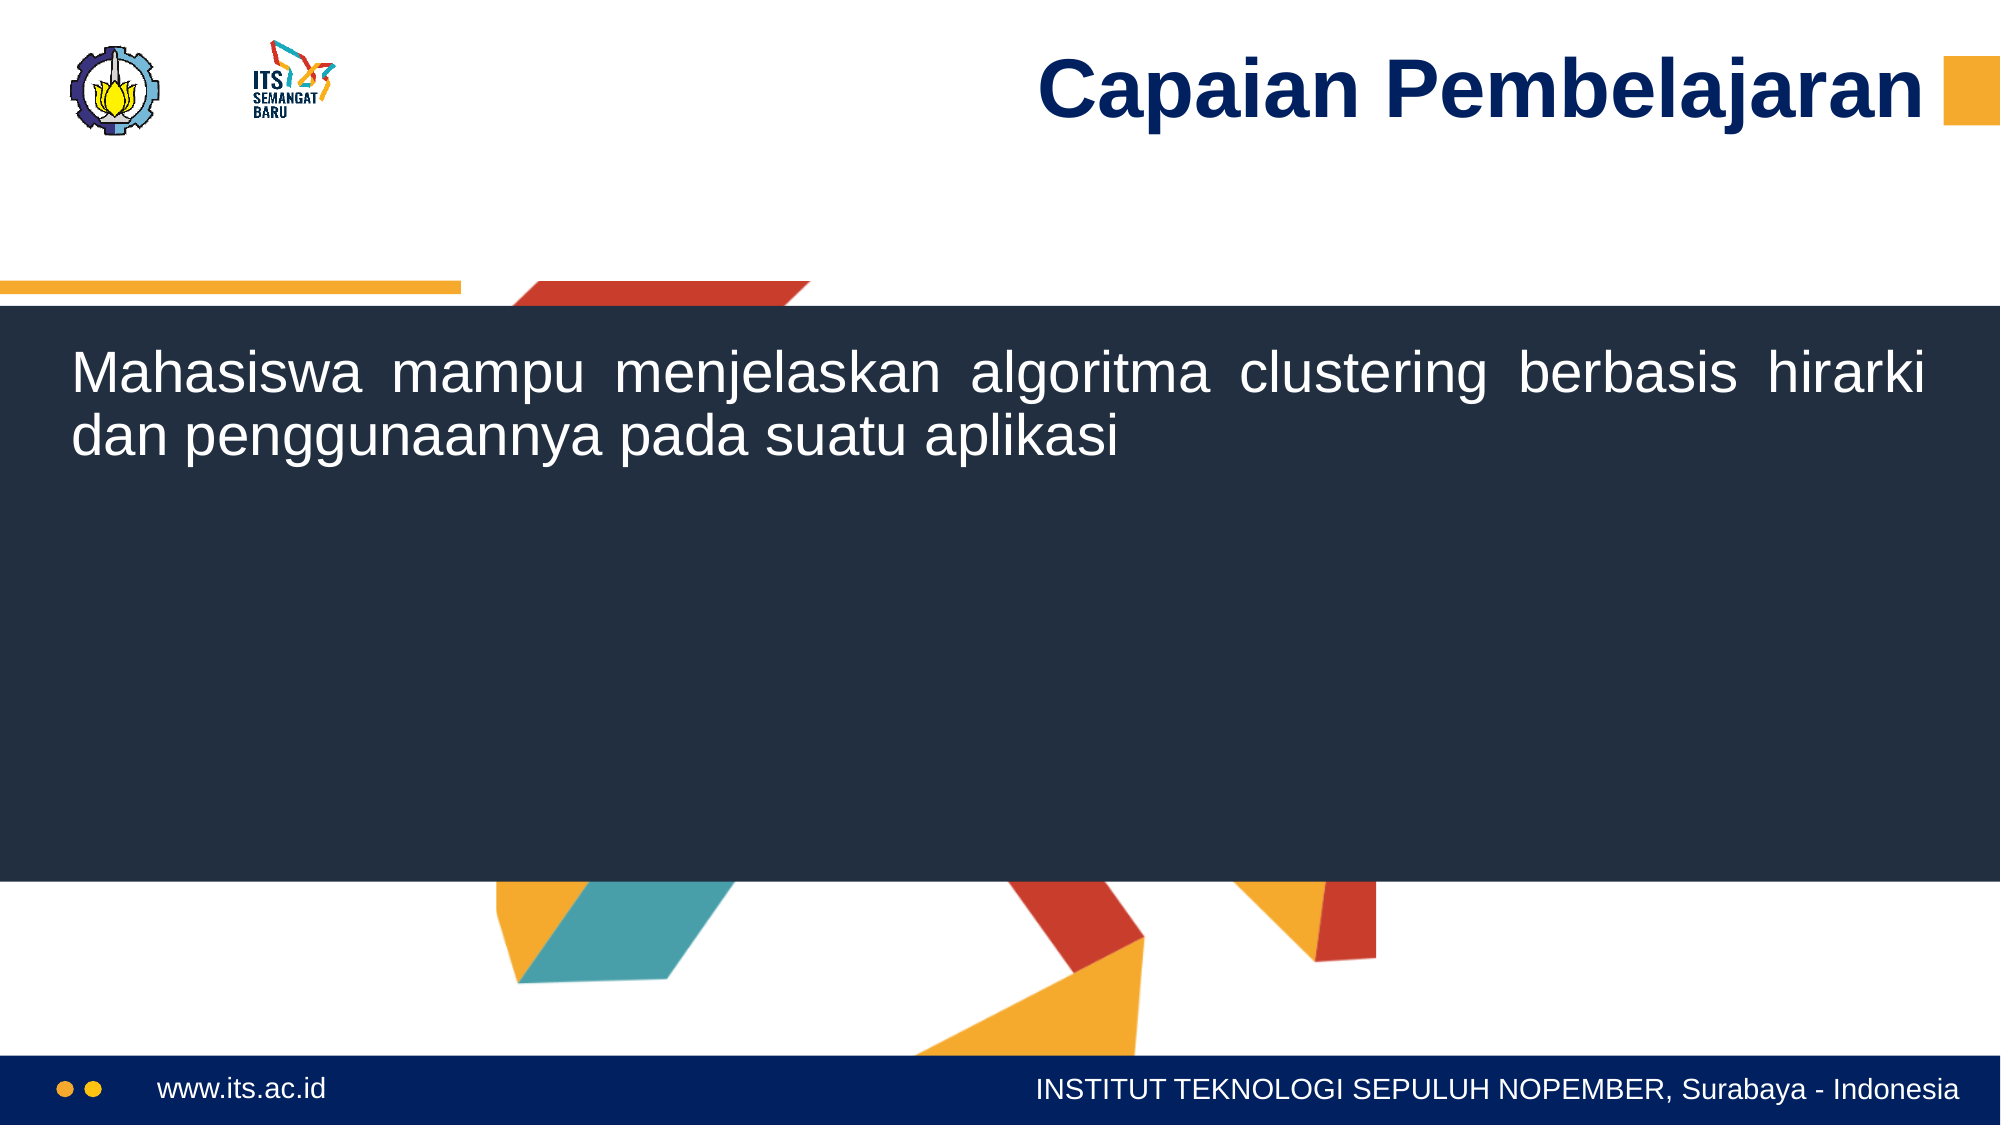

# Capaian Pembelajaran
Mahasiswa mampu menjelaskan algoritma clustering berbasis hirarki dan penggunaannya pada suatu aplikasi